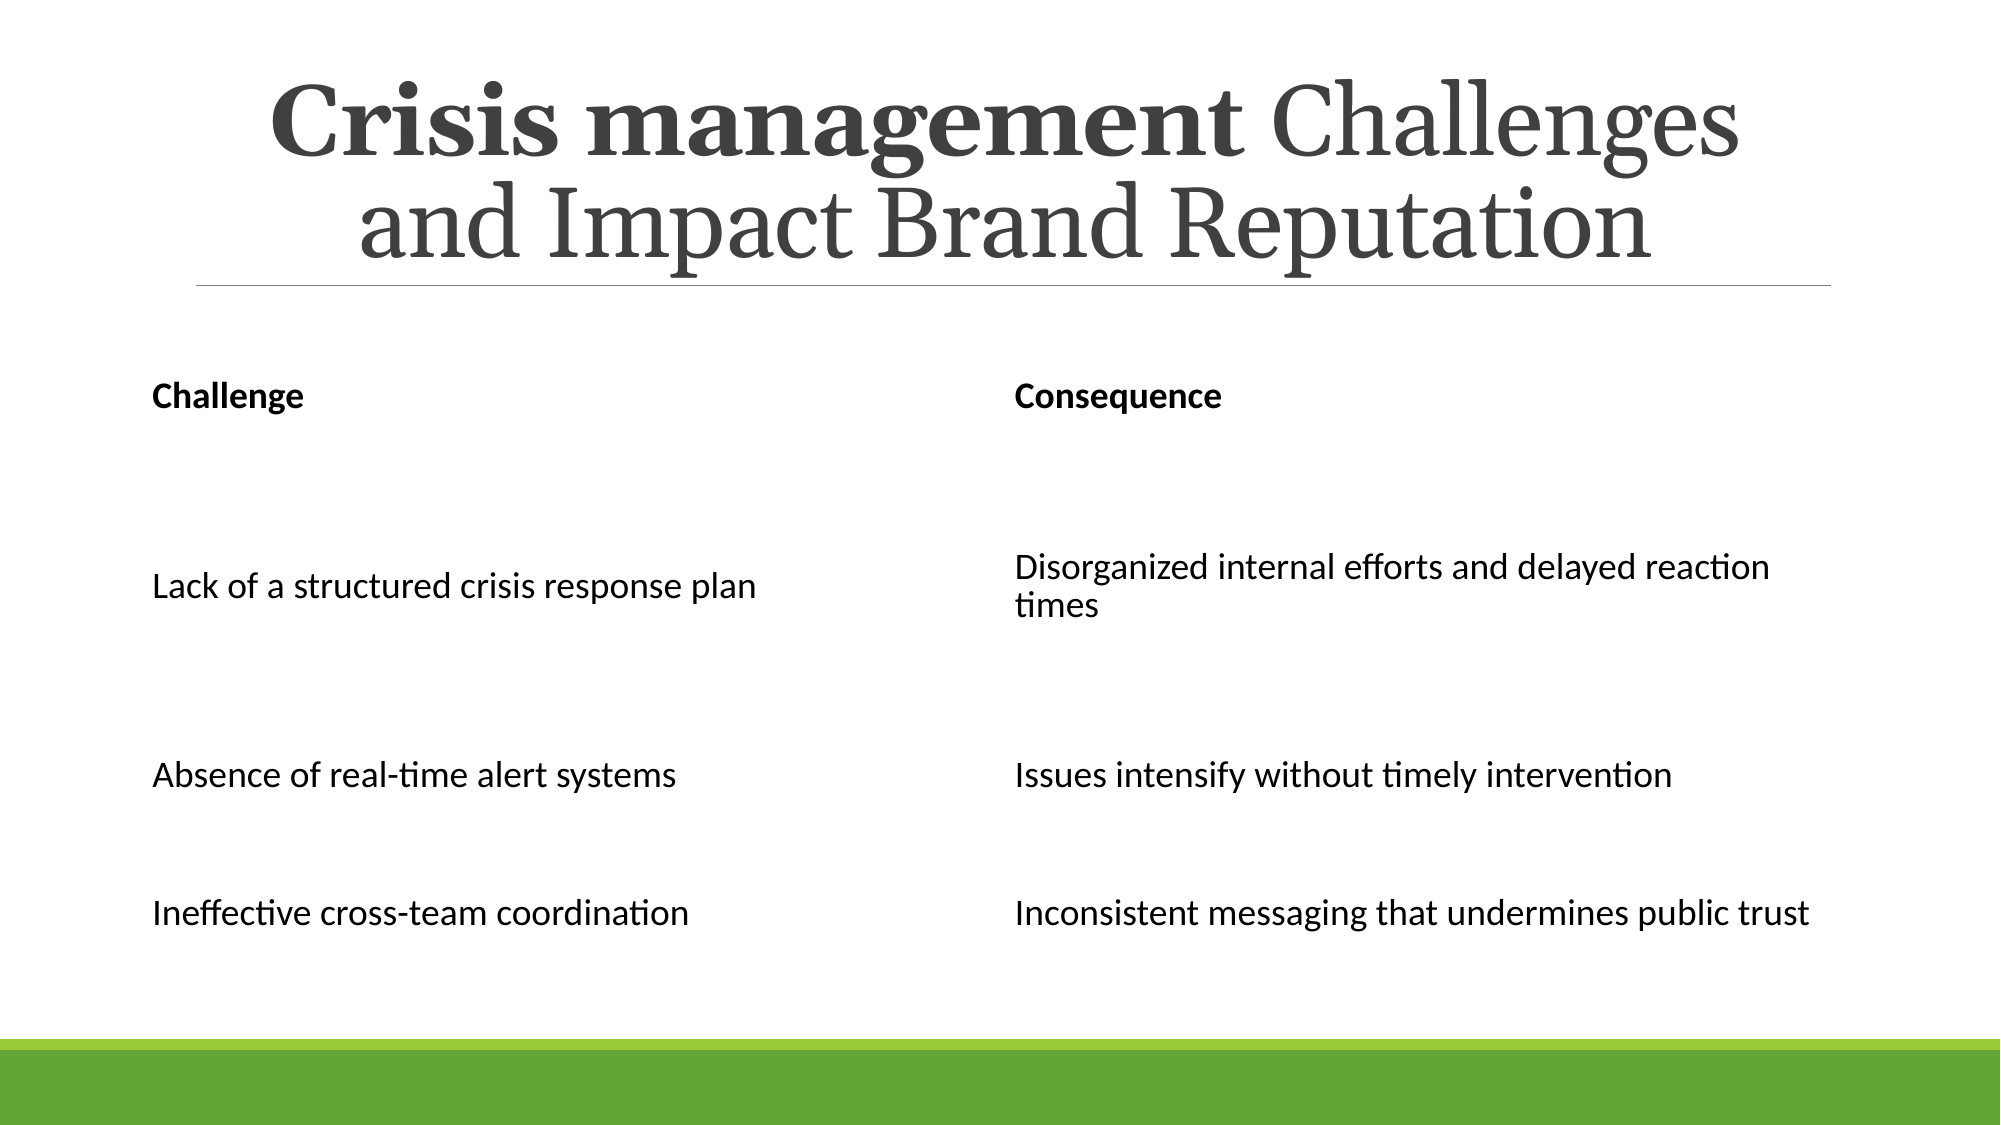

# Crisis management Challenges and Impact Brand Reputation
| Challenge | Consequence |
| --- | --- |
| Lack of a structured crisis response plan | Disorganized internal efforts and delayed reaction times |
| Absence of real-time alert systems | Issues intensify without timely intervention |
| Ineffective cross-team coordination | Inconsistent messaging that undermines public trust |